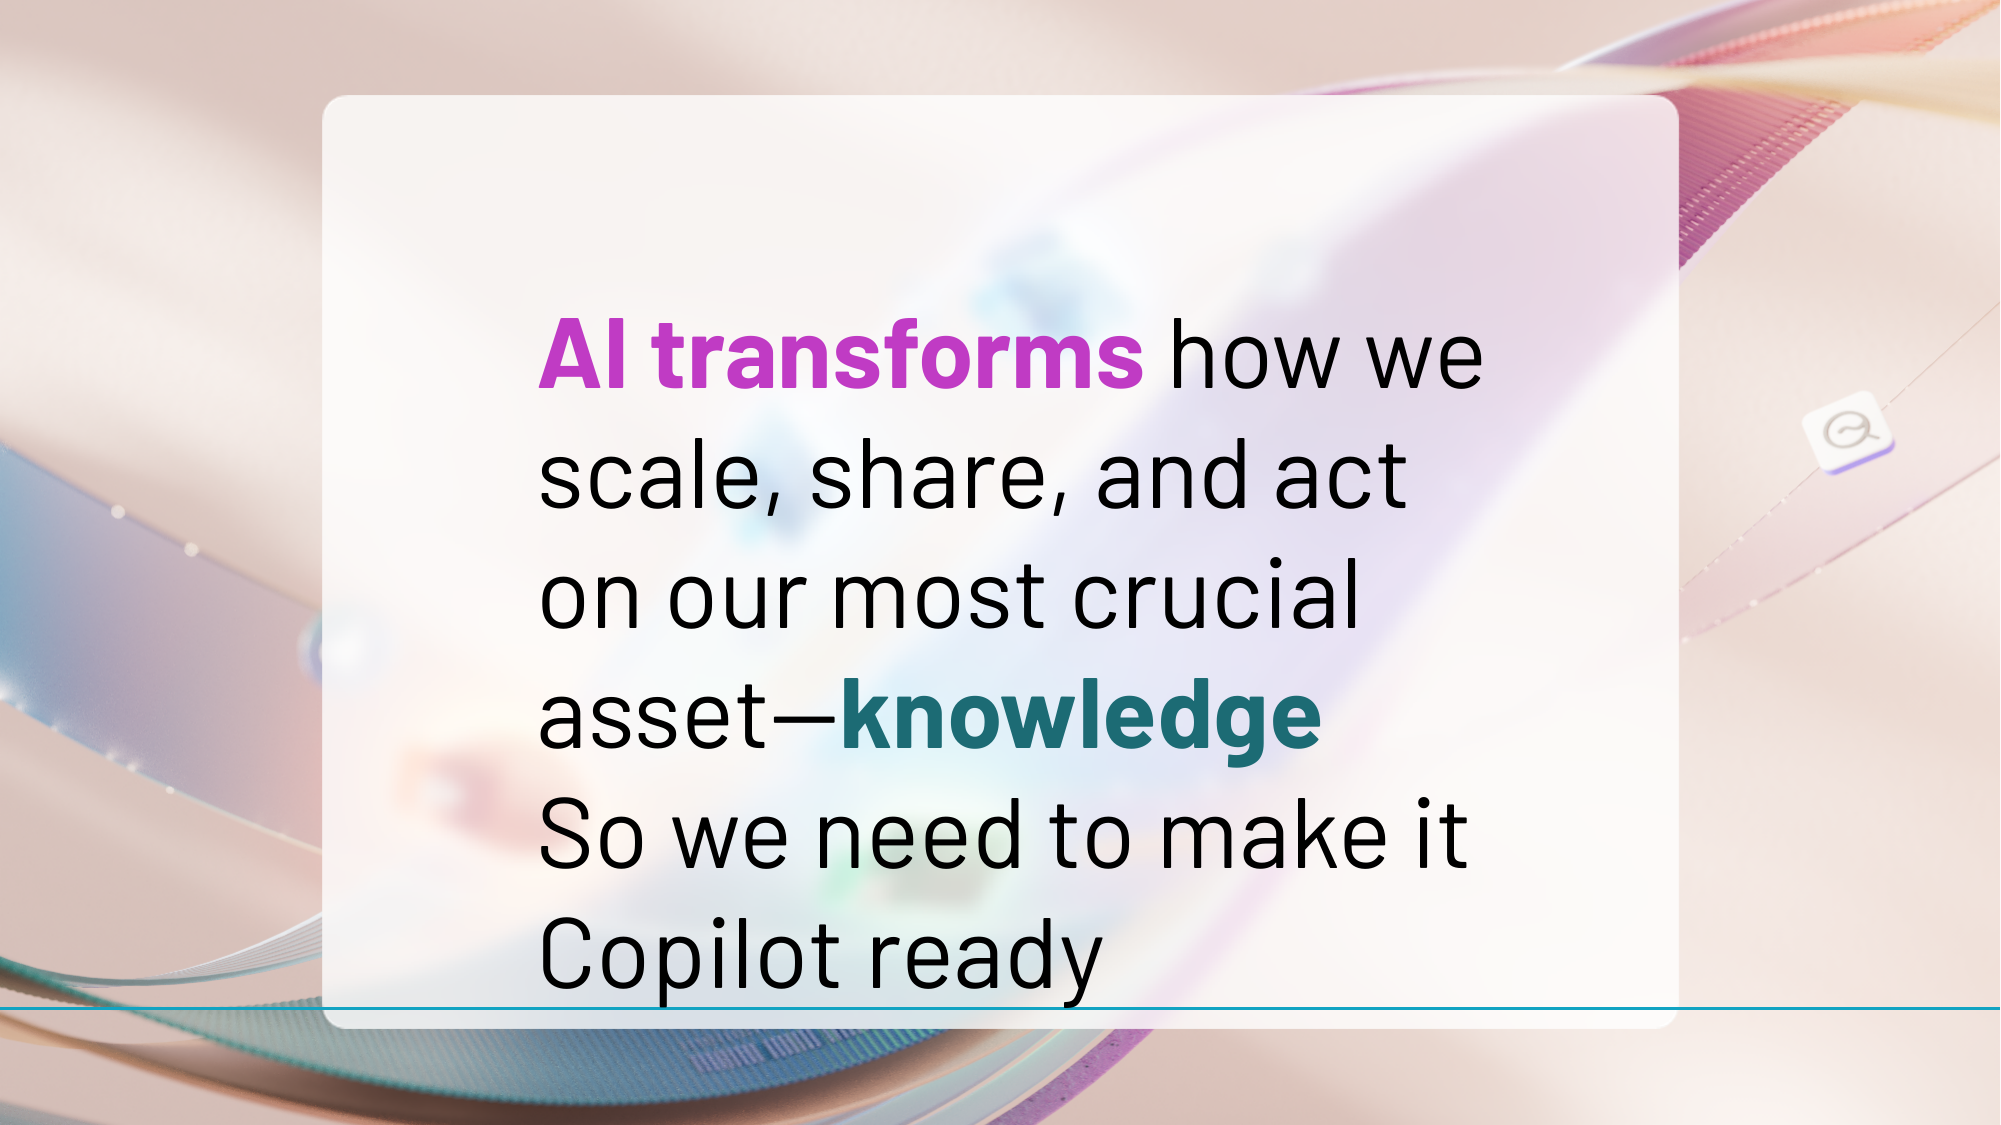

AI transforms how we
scale, share, and act
on our most crucial
asset—knowledge
So we need to make it Copilot ready